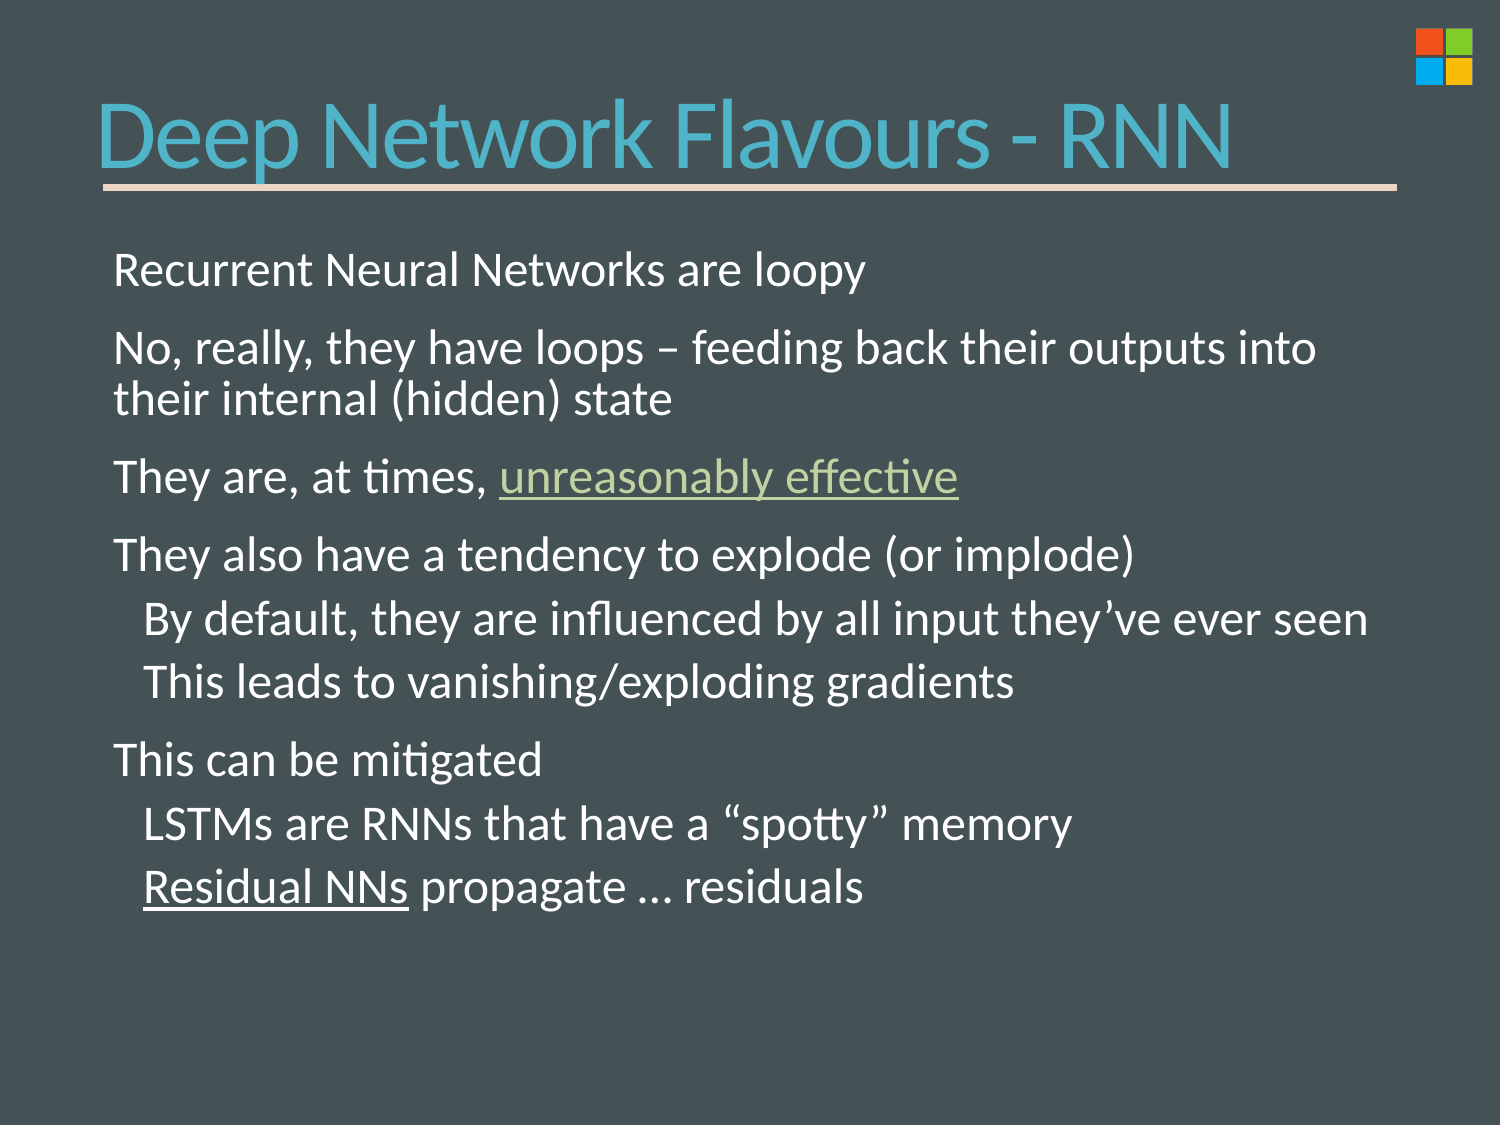

# Deep Network Flavours - RNN
Recurrent Neural Networks are loopy
No, really, they have loops – feeding back their outputs into their internal (hidden) state
They are, at times, unreasonably effective
They also have a tendency to explode (or implode)
By default, they are influenced by all input they’ve ever seen
This leads to vanishing/exploding gradients
This can be mitigated
LSTMs are RNNs that have a “spotty” memory
Residual NNs propagate … residuals